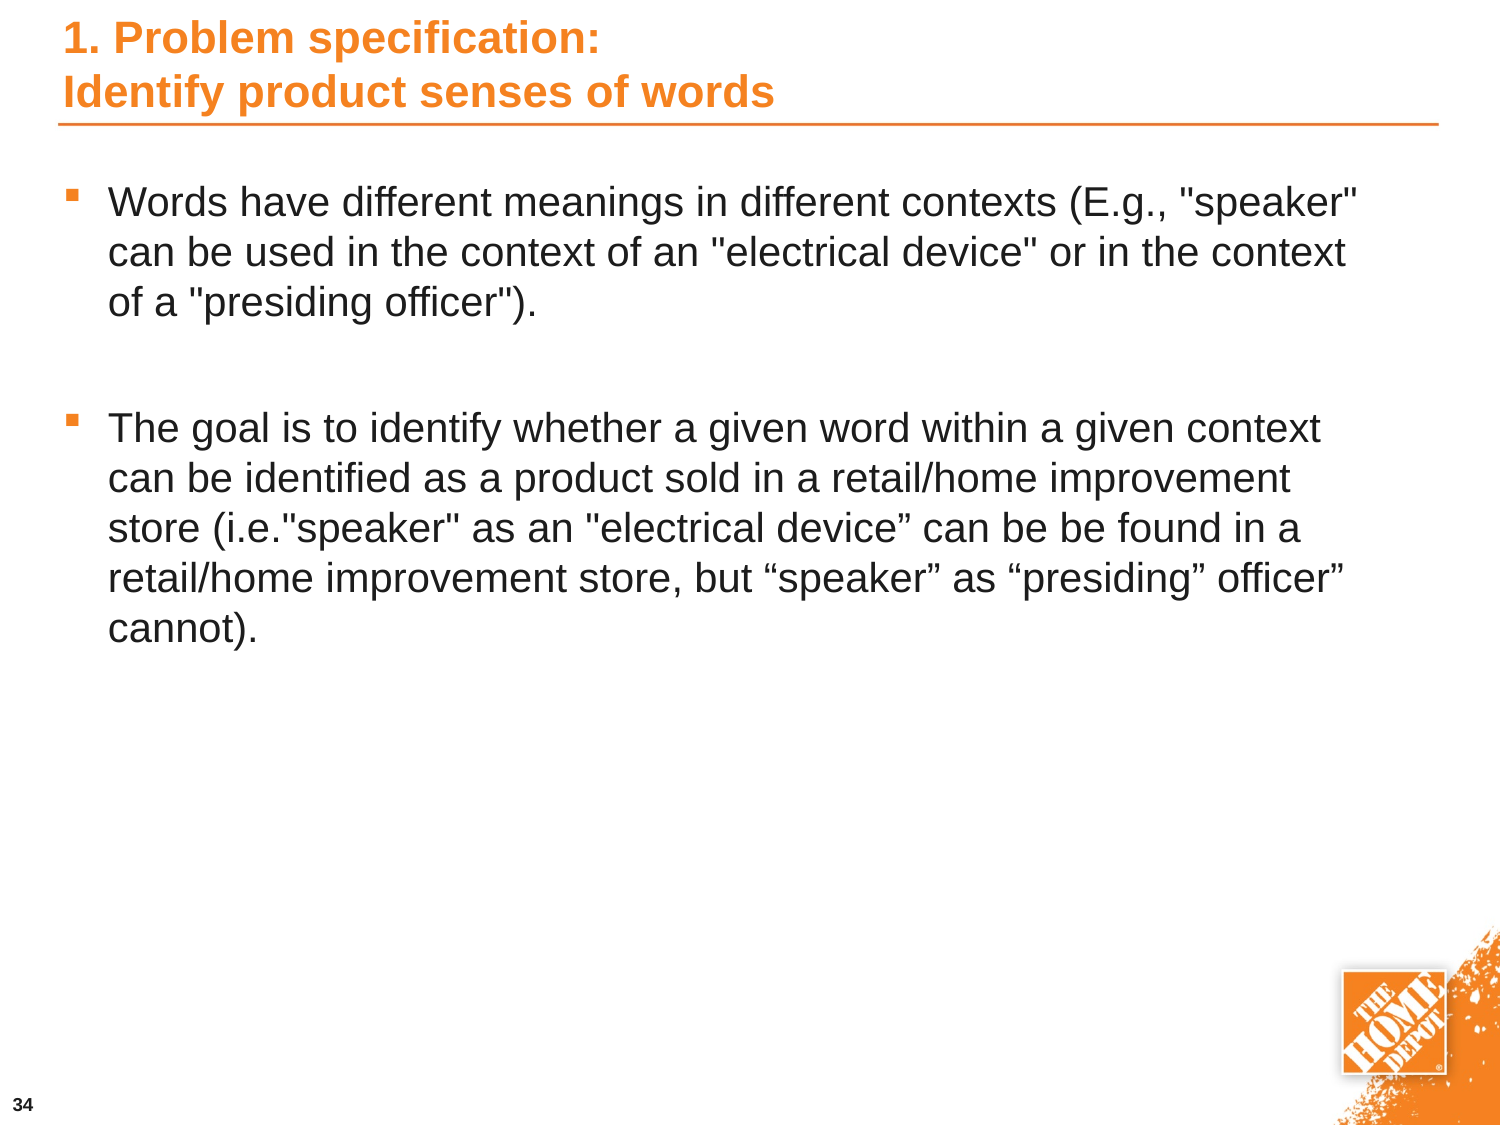

# 1. Problem specification: Identify product senses of words
Words have different meanings in different contexts (E.g., "speaker" can be used in the context of an "electrical device" or in the context  of a "presiding officer").

The goal is to identify whether a given word within a given context can be identified as a product sold in a retail/home improvement store (i.e."speaker" as an "electrical device” can be be found in a retail/home improvement store, but “speaker” as “presiding” officer” cannot).
34